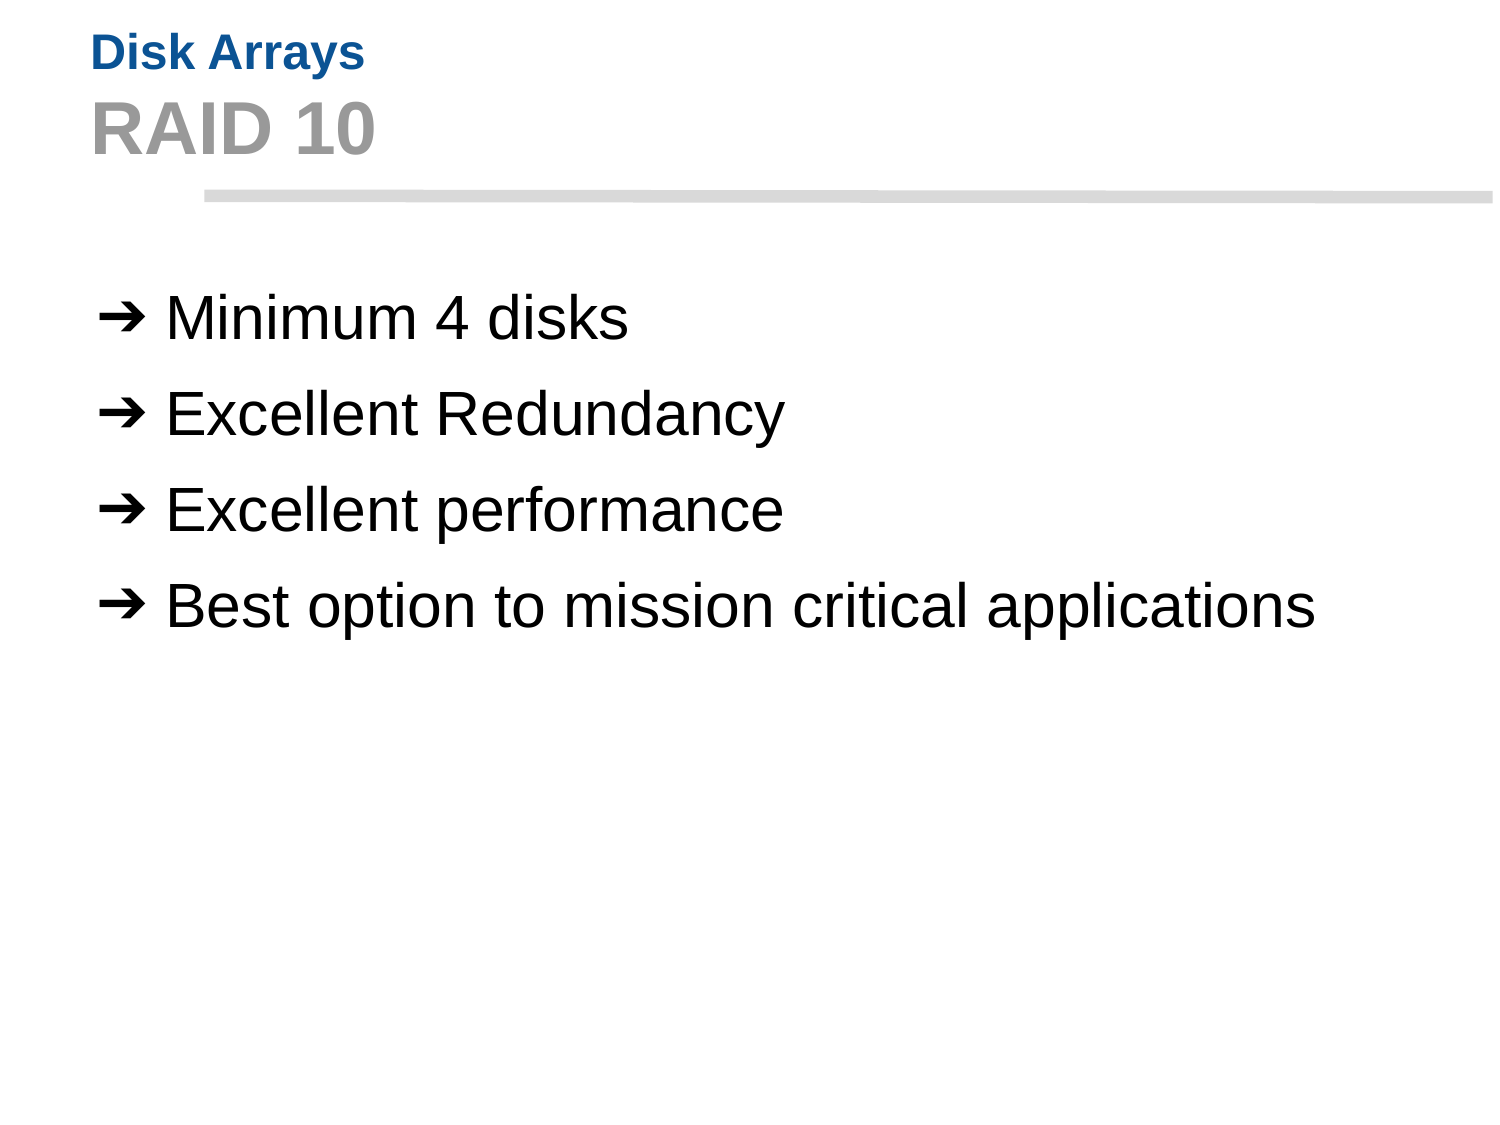

# Disk Arrays RAID 10
Minimum 4 disks
Excellent Redundancy
Excellent performance
Best option to mission critical applications